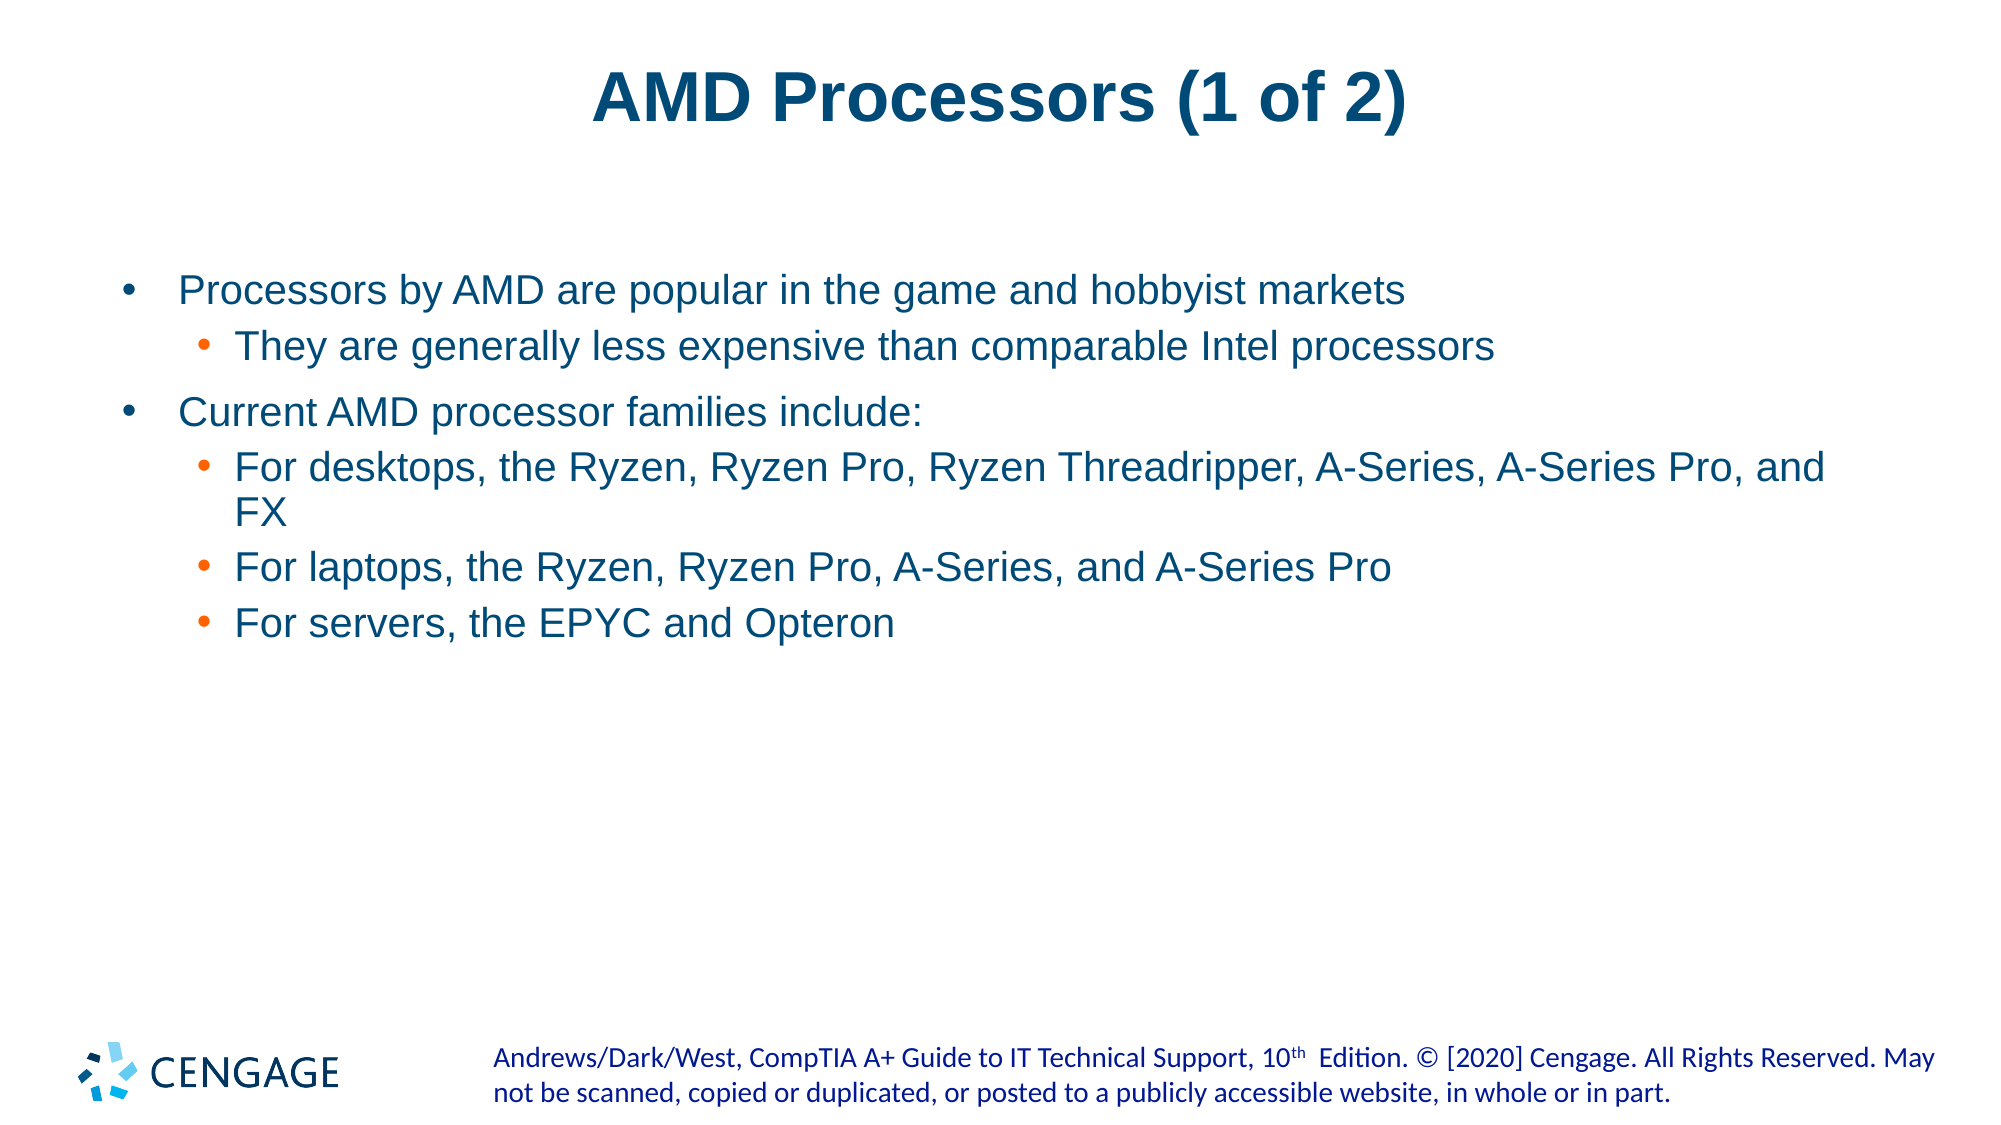

# AMD Processors (1 of 2)
Processors by AMD are popular in the game and hobbyist markets
They are generally less expensive than comparable Intel processors
Current AMD processor families include:
For desktops, the Ryzen, Ryzen Pro, Ryzen Threadripper, A-Series, A-Series Pro, and FX
For laptops, the Ryzen, Ryzen Pro, A-Series, and A-Series Pro
For servers, the EPYC and Opteron